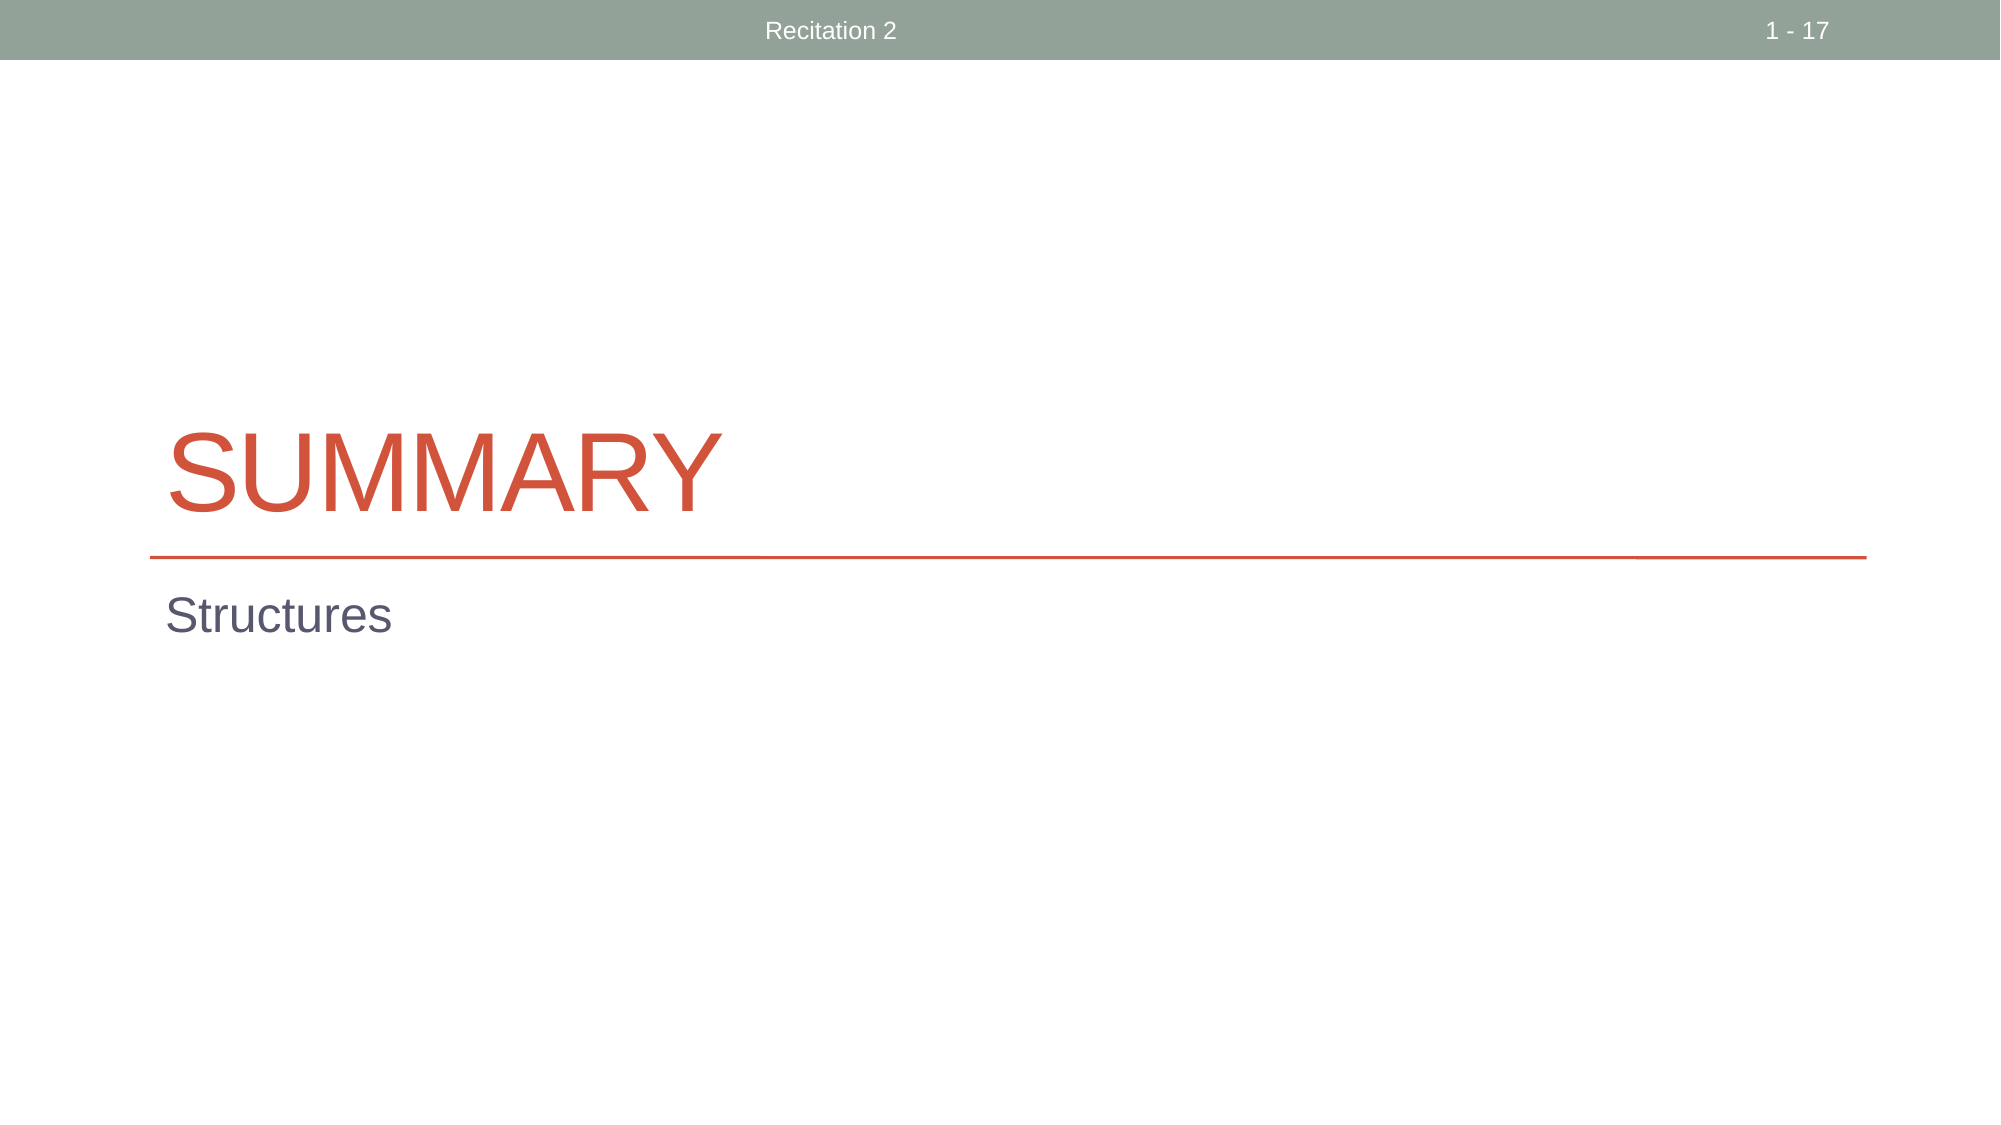

Recitation 2
1 - 17
# summary
Structures